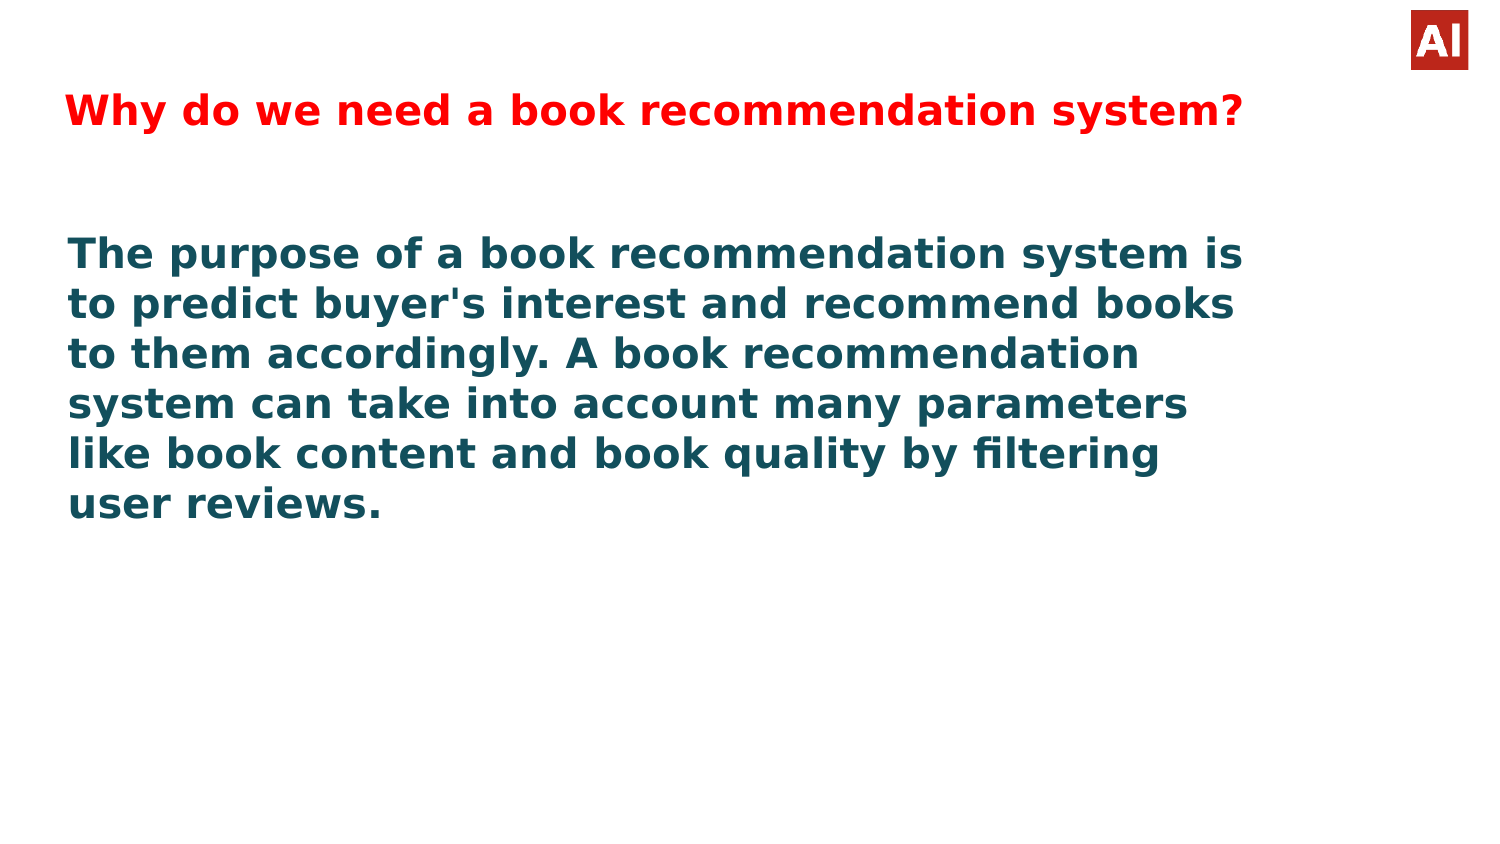

# Why do we need a book recommendation system?
The purpose of a book recommendation system is to predict buyer's interest and recommend books to them accordingly. A book recommendation system can take into account many parameters like book content and book quality by filtering user reviews.